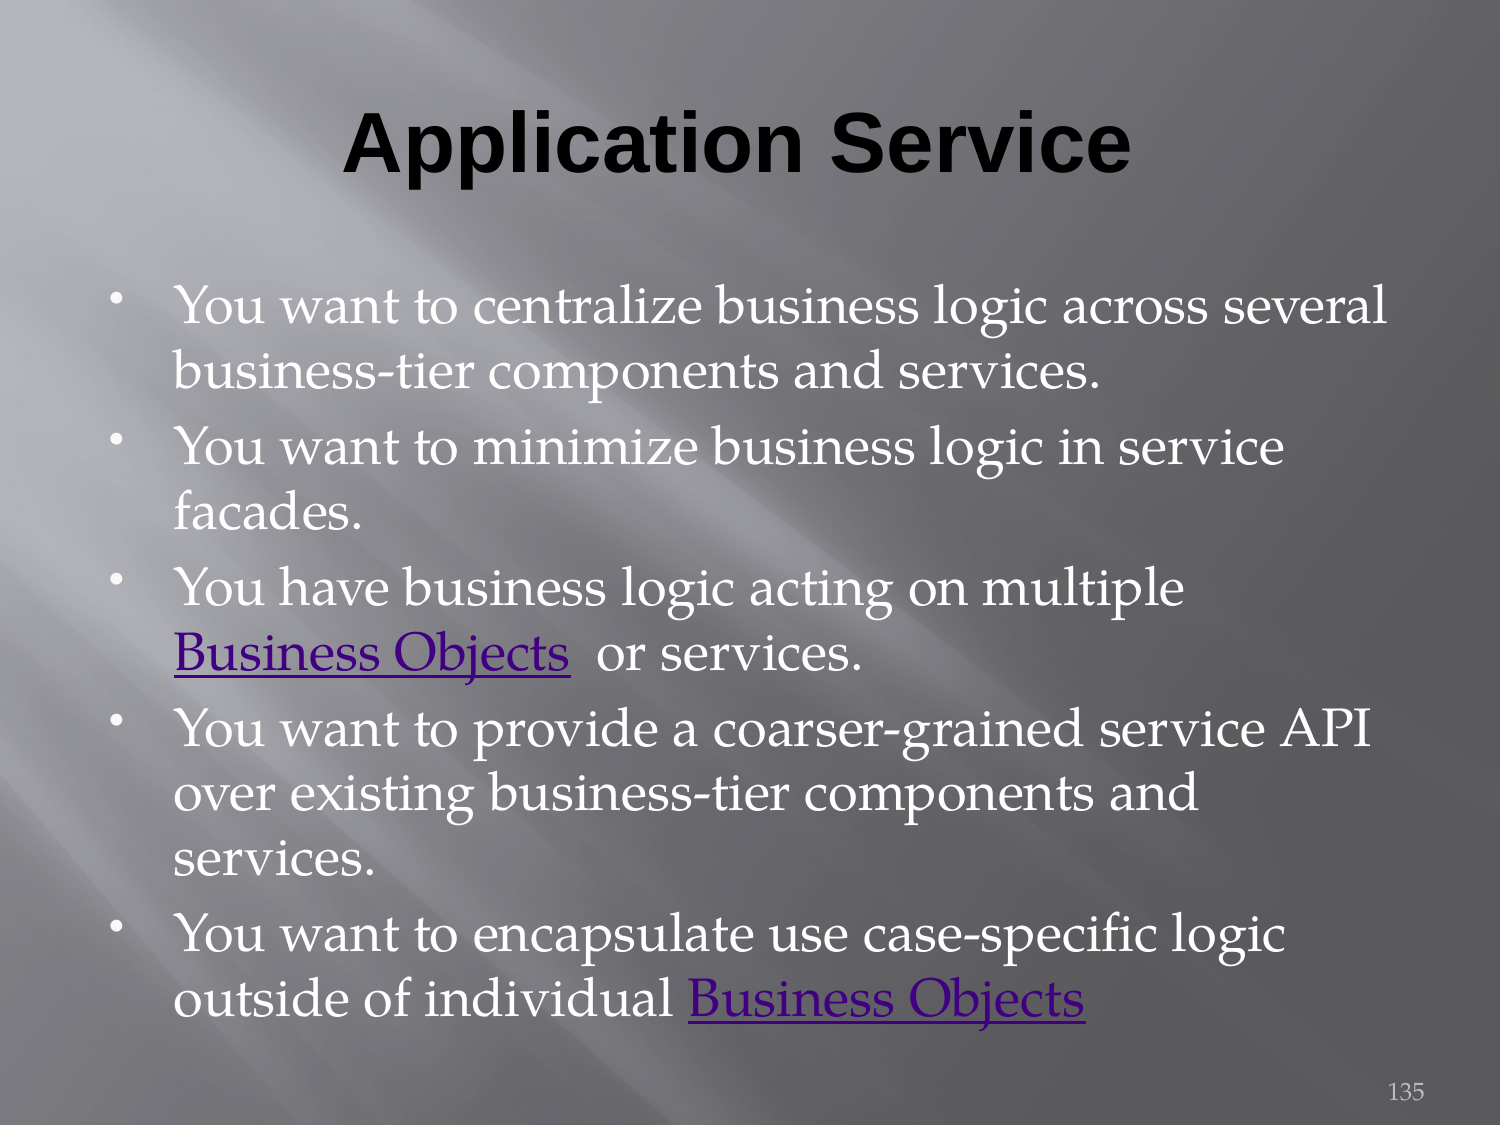

# Application Service
You want to centralize business logic across several business-tier components and services.
You want to minimize business logic in service facades.
You have business logic acting on multiple Business Objects  or services.
You want to provide a coarser-grained service API over existing business-tier components and services.
You want to encapsulate use case-specific logic outside of individual Business Objects

135